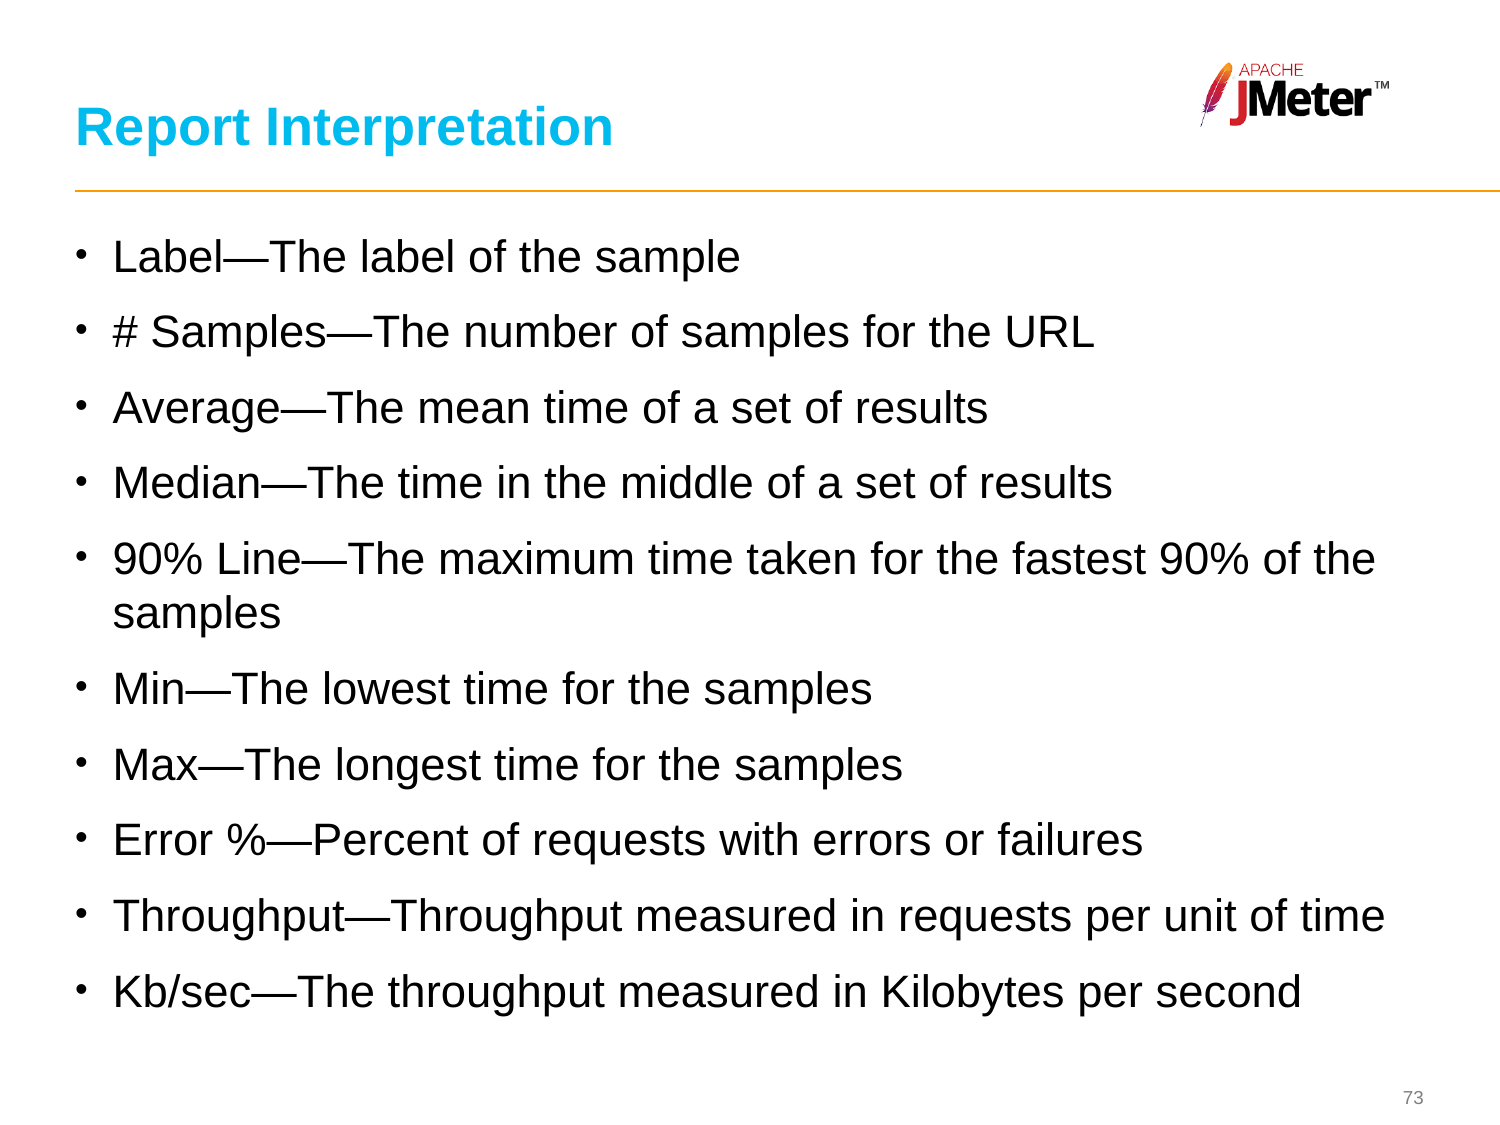

# Report Interpretation
Label—The label of the sample
# Samples—The number of samples for the URL
Average—The mean time of a set of results
Median—The time in the middle of a set of results
90% Line—The maximum time taken for the fastest 90% of the samples
Min—The lowest time for the samples
Max—The longest time for the samples
Error %—Percent of requests with errors or failures
Throughput—Throughput measured in requests per unit of time
Kb/sec—The throughput measured in Kilobytes per second